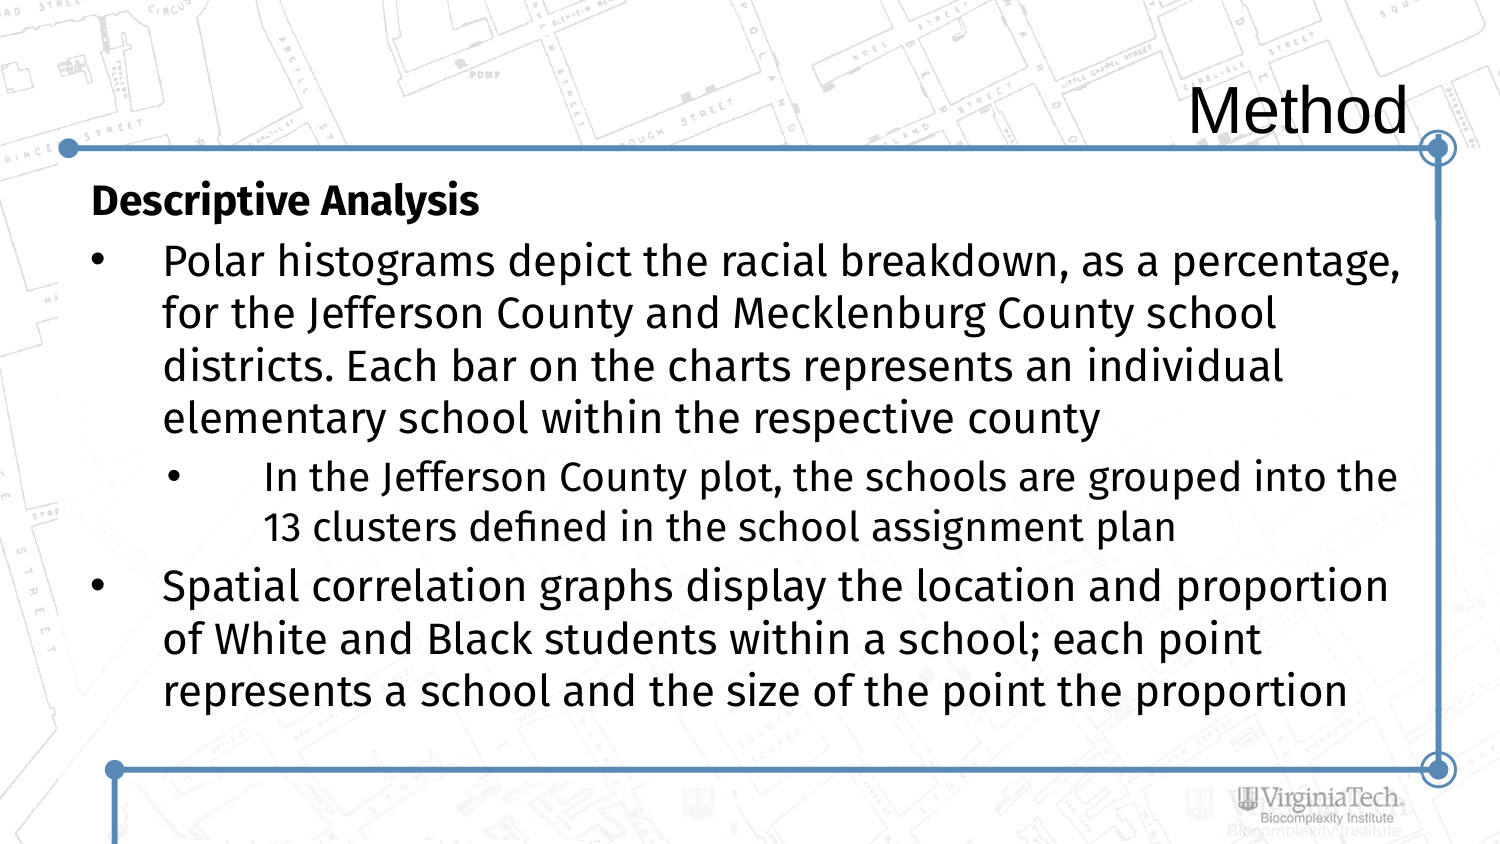

# Method
Descriptive Analysis
Polar histograms depict the racial breakdown, as a percentage, for the Jefferson County and Mecklenburg County school districts. Each bar on the charts represents an individual elementary school within the respective county
In the Jefferson County plot, the schools are grouped into the 13 clusters defined in the school assignment plan
Spatial correlation graphs display the location and proportion of White and Black students within a school; each point represents a school and the size of the point the proportion